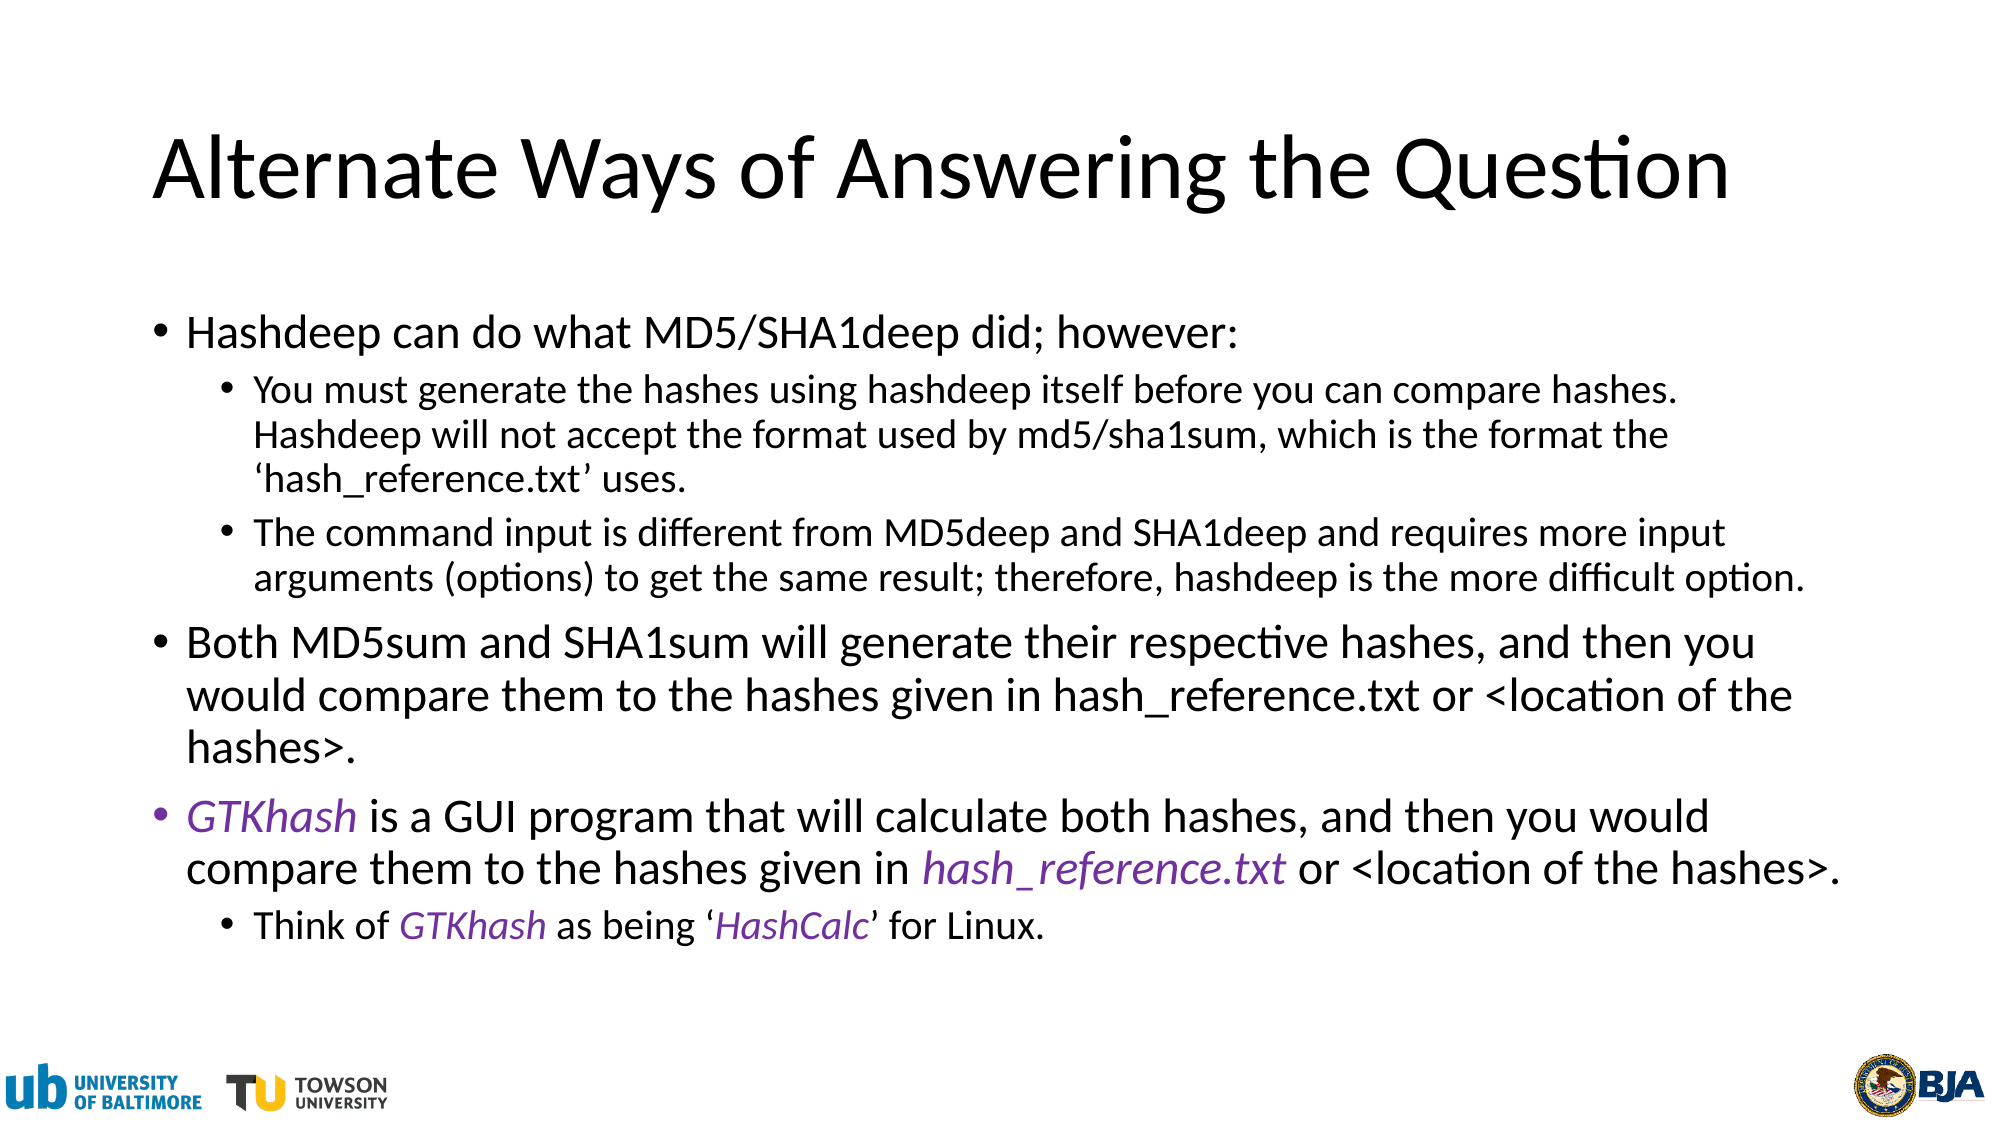

# Alternate Ways of Answering the Question
Hashdeep can do what MD5/SHA1deep did; however:
You must generate the hashes using hashdeep itself before you can compare hashes. Hashdeep will not accept the format used by md5/sha1sum, which is the format the ‘hash_reference.txt’ uses.
The command input is different from MD5deep and SHA1deep and requires more input arguments (options) to get the same result; therefore, hashdeep is the more difficult option.
Both MD5sum and SHA1sum will generate their respective hashes, and then you would compare them to the hashes given in hash_reference.txt or <location of the hashes>.
GTKhash is a GUI program that will calculate both hashes, and then you would compare them to the hashes given in hash_reference.txt or <location of the hashes>.
Think of GTKhash as being ‘HashCalc’ for Linux.